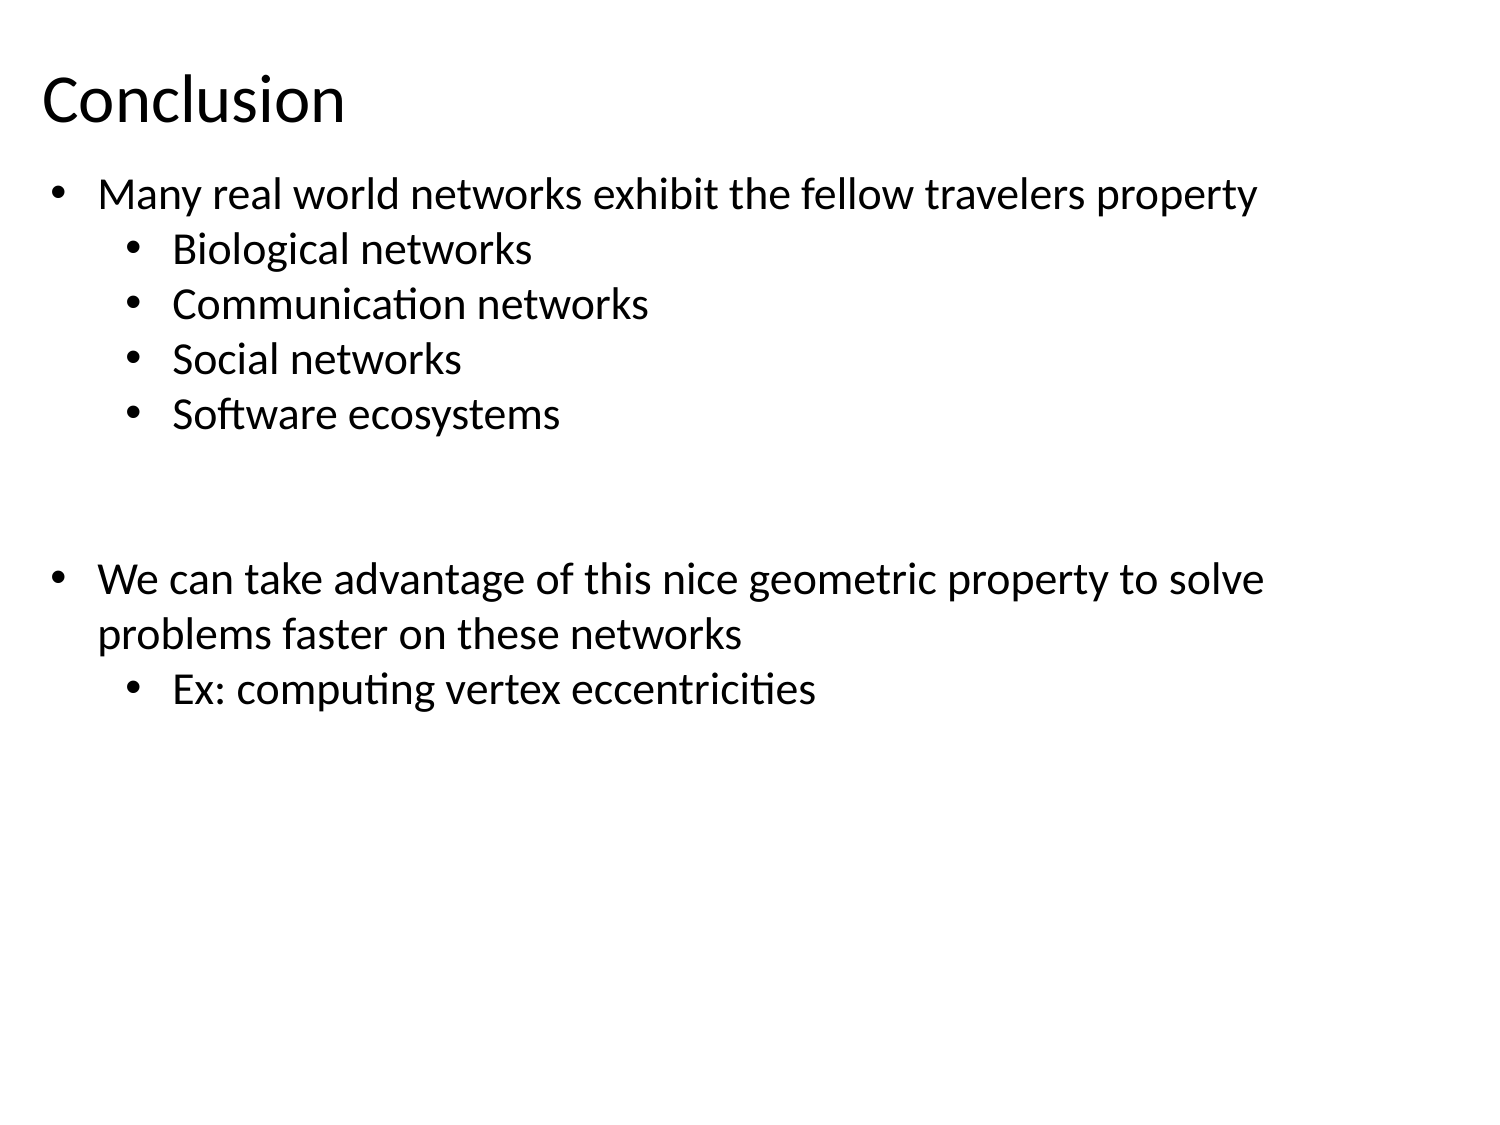

# Conclusion
Many real world networks exhibit the fellow travelers property
Biological networks
Communication networks
Social networks
Software ecosystems

We can take advantage of this nice geometric property to solve problems faster on these networks
Ex: computing vertex eccentricities